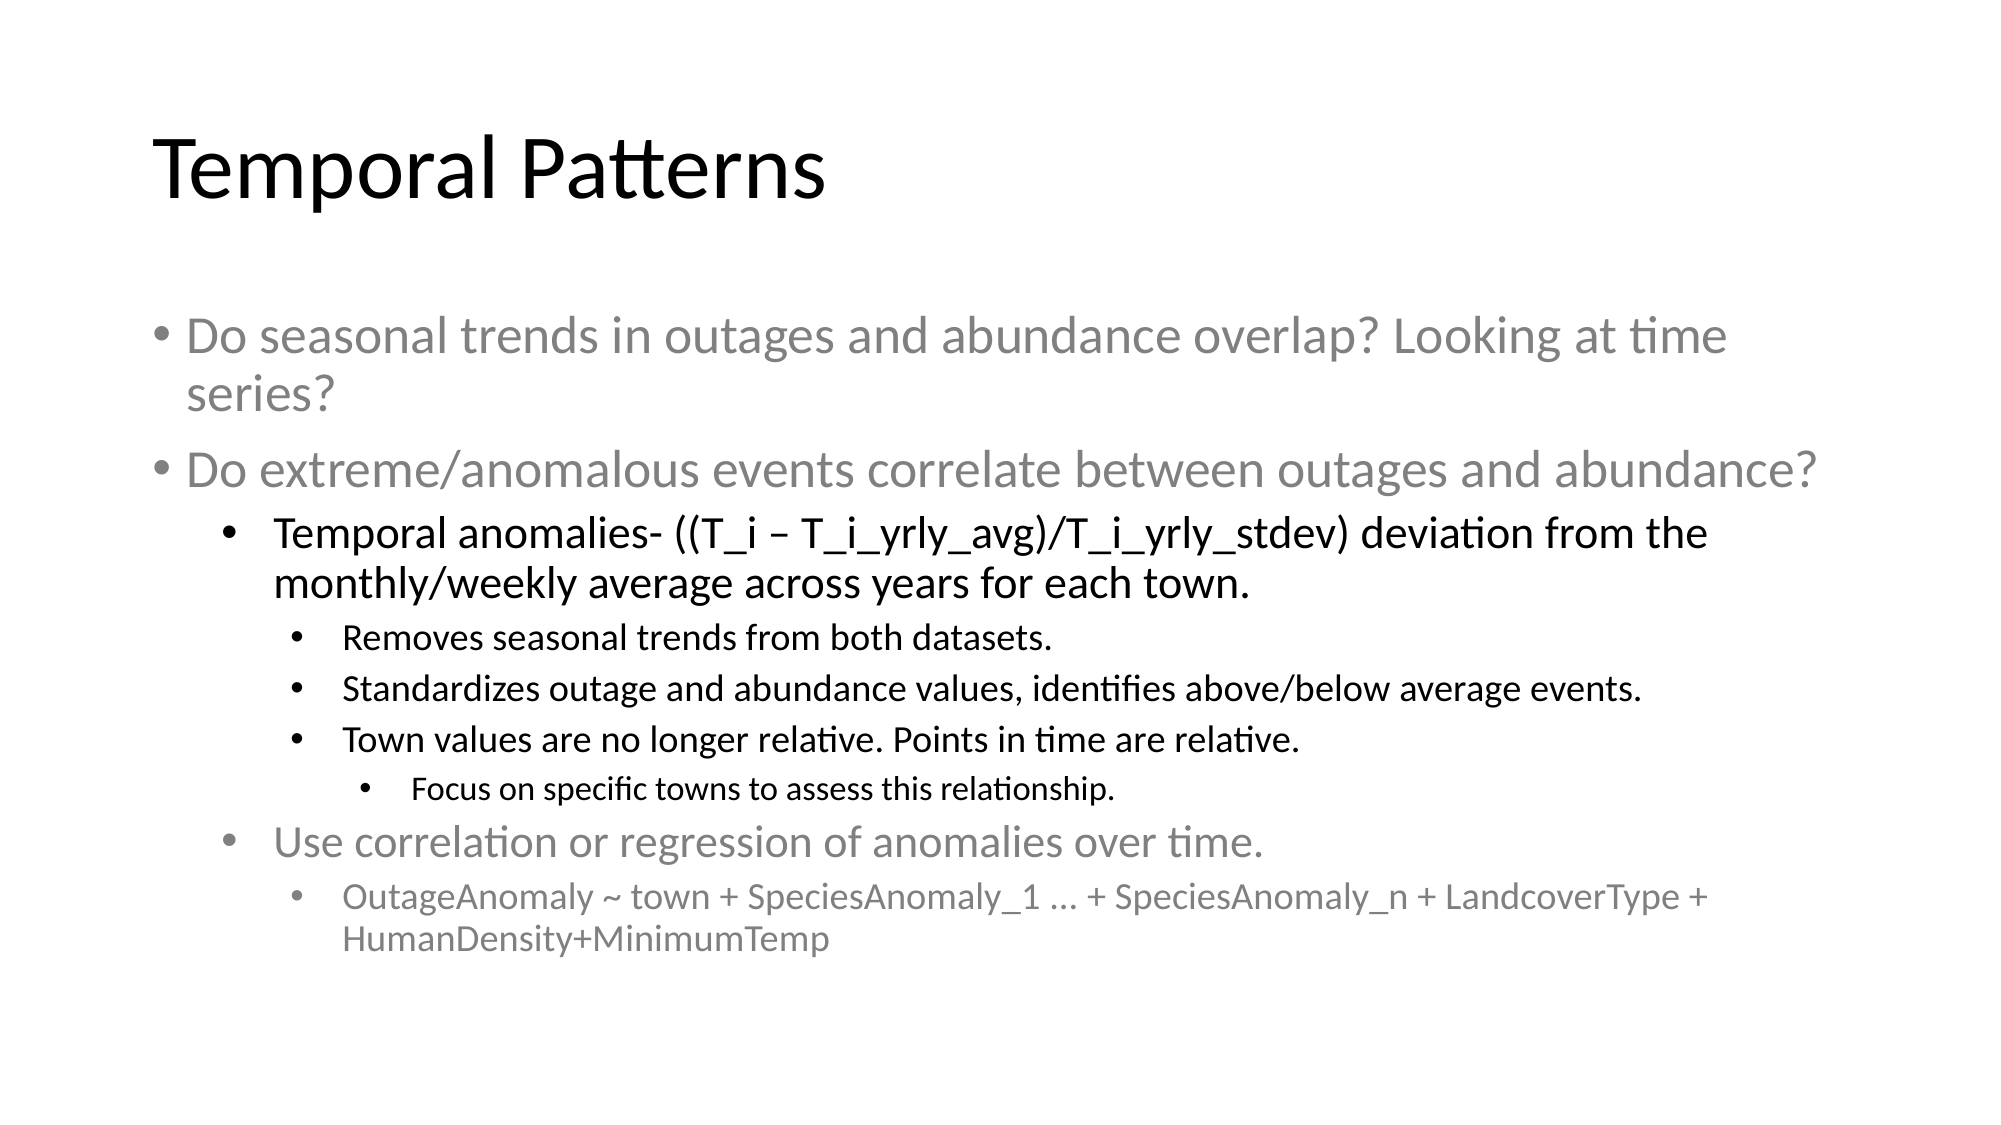

# Temporal Patterns
Do seasonal trends in outages and abundance overlap? Looking at time series?
Do extreme/anomalous events correlate between outages and abundance?
Temporal anomalies- ((T_i – T_i_yrly_avg)/T_i_yrly_stdev) deviation from the monthly/weekly average across years for each town.
Removes seasonal trends from both datasets.
Standardizes outage and abundance values, identifies above/below average events.
Town values are no longer relative. Points in time are relative.
Focus on specific towns to assess this relationship.
Use correlation or regression of anomalies over time.
OutageAnomaly ~ town + SpeciesAnomaly_1 ... + SpeciesAnomaly_n + LandcoverType + HumanDensity+MinimumTemp